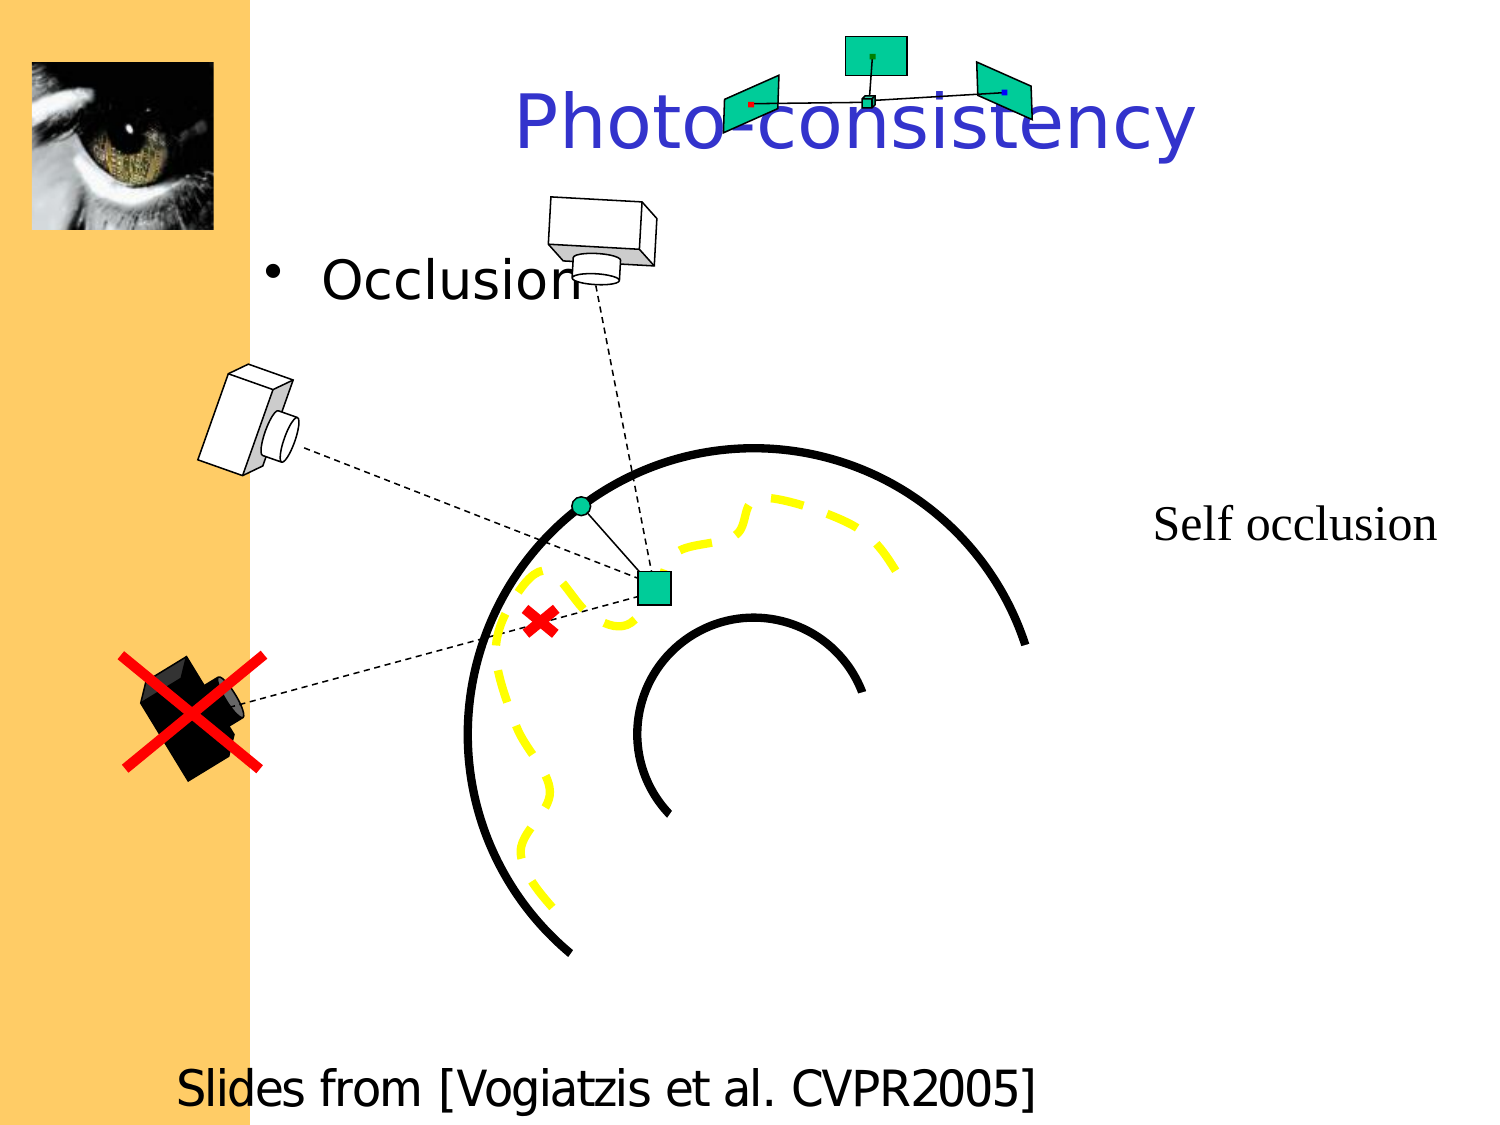

# Photo-consistency

Occlusion

Self occlusion

Slides from [Vogiatzis et al. CVPR2005]